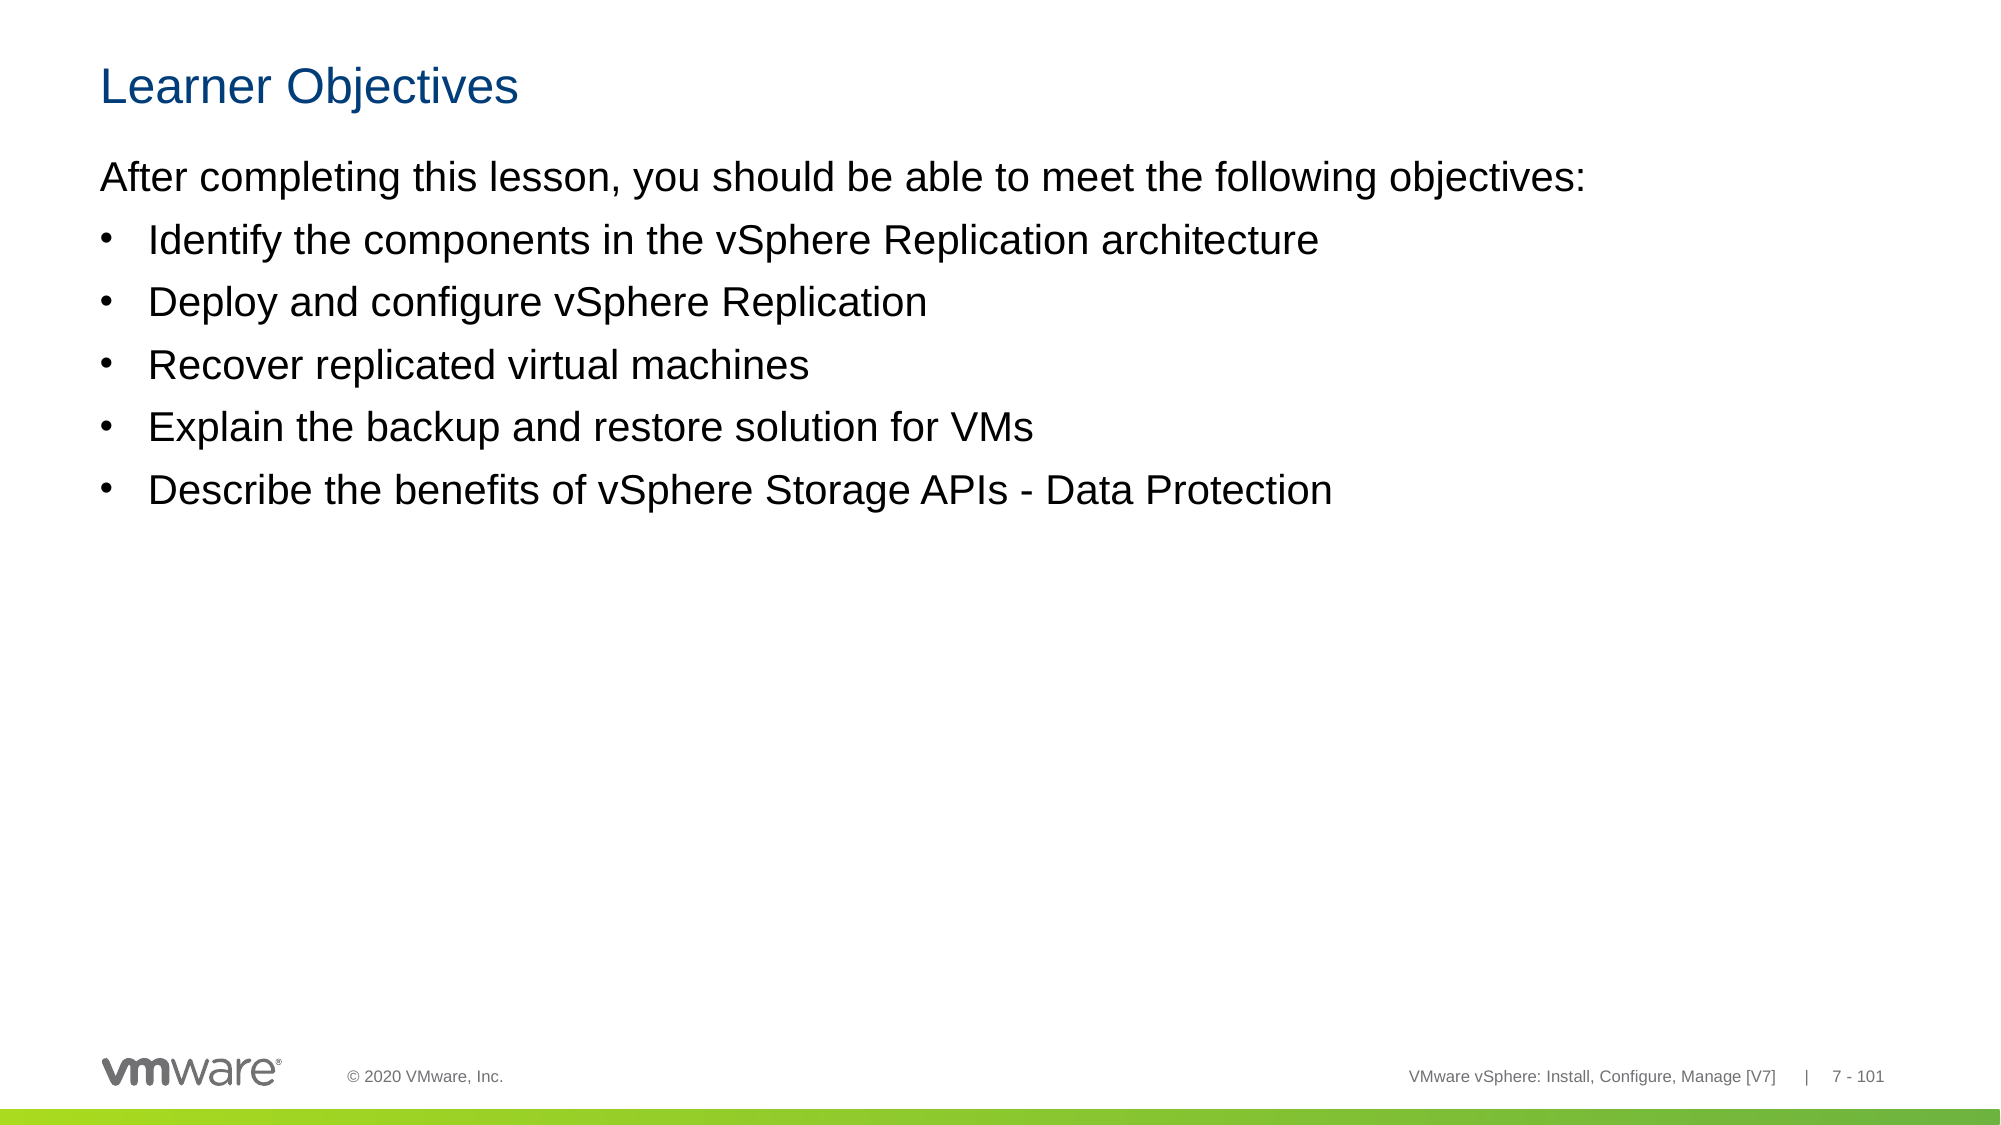

# Learner Objectives
After completing this lesson, you should be able to meet the following objectives:
Identify the components in the vSphere Replication architecture
Deploy and configure vSphere Replication
Recover replicated virtual machines
Explain the backup and restore solution for VMs
Describe the benefits of vSphere Storage APIs - Data Protection
VMware vSphere: Install, Configure, Manage [V7]      |     7 - 101